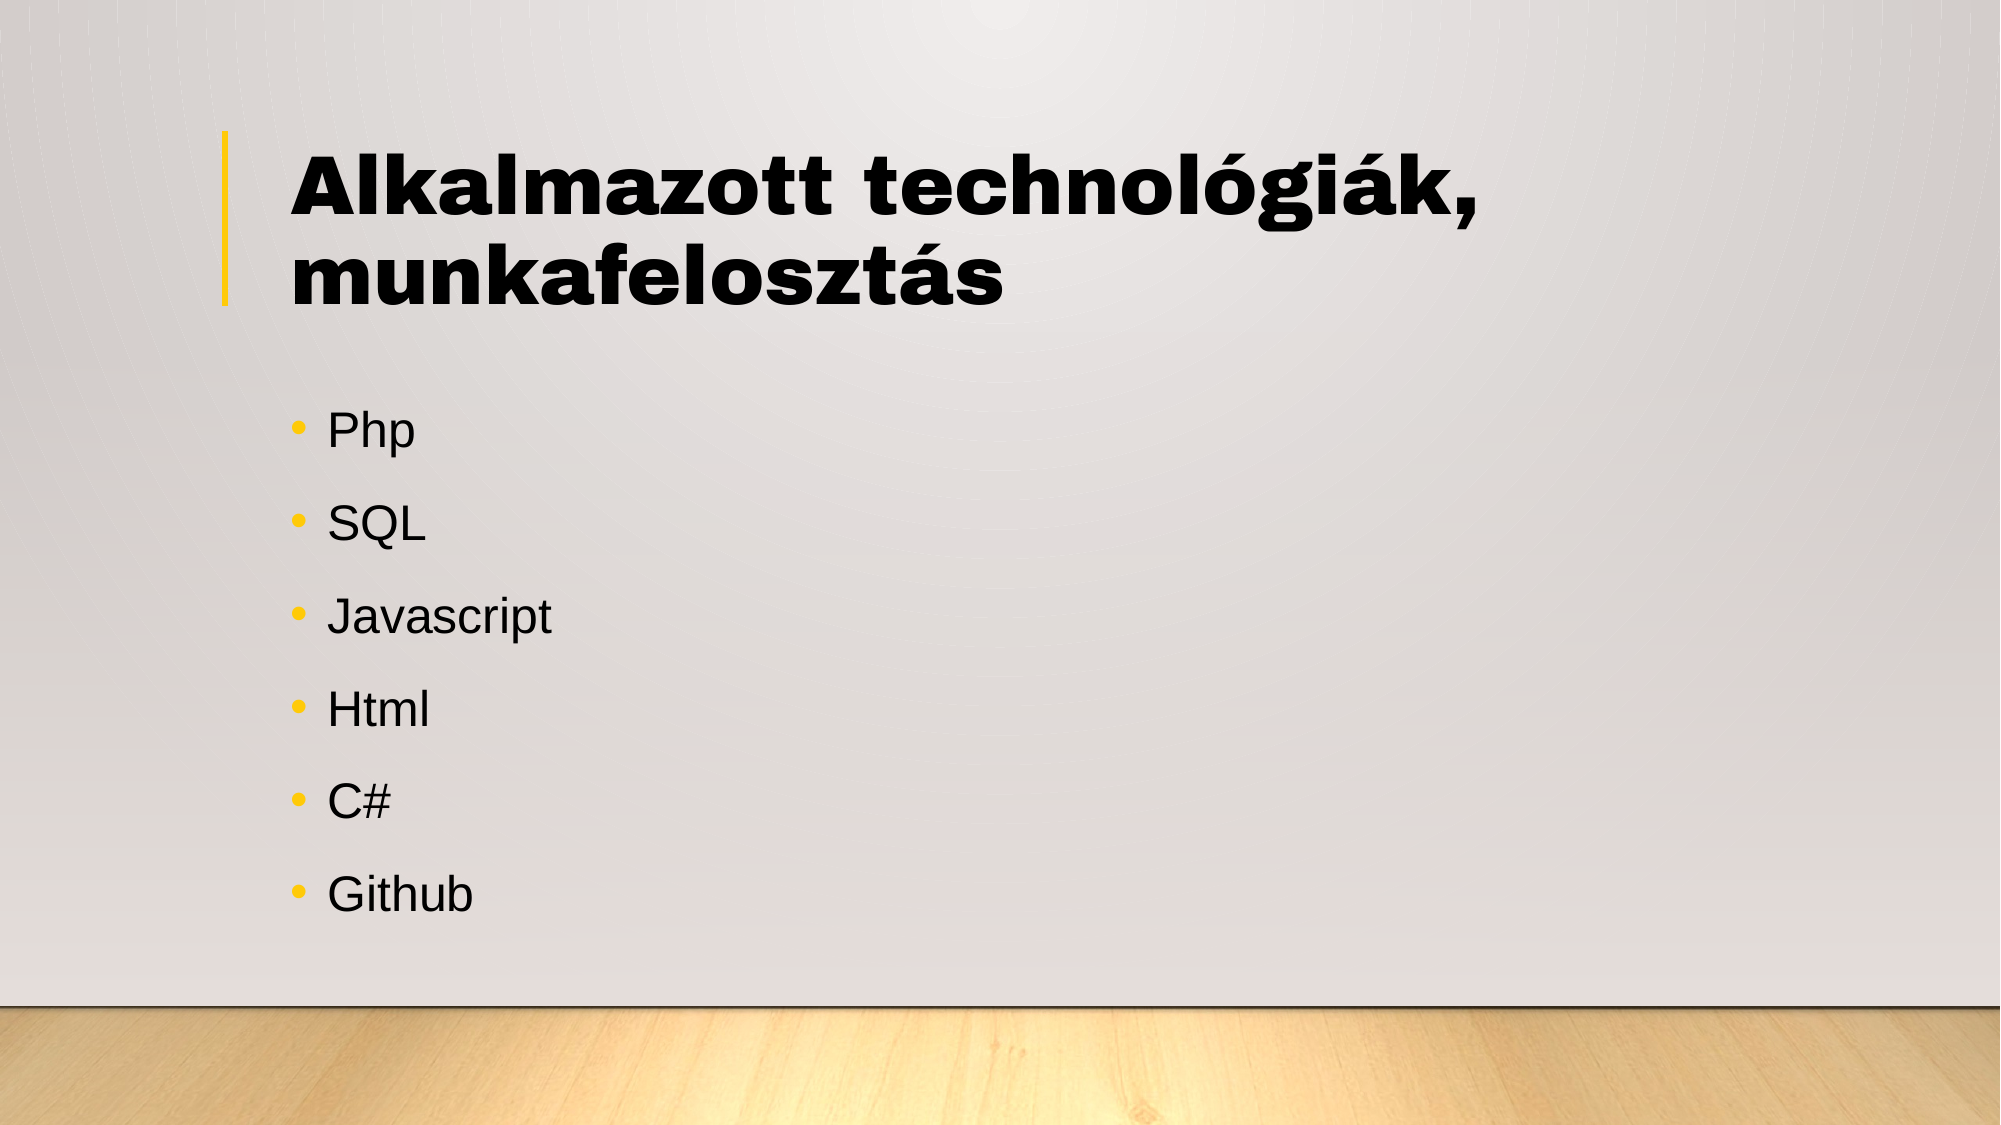

# Alkalmazott technológiák, munkafelosztás
Php
SQL
Javascript
Html
C#
Github